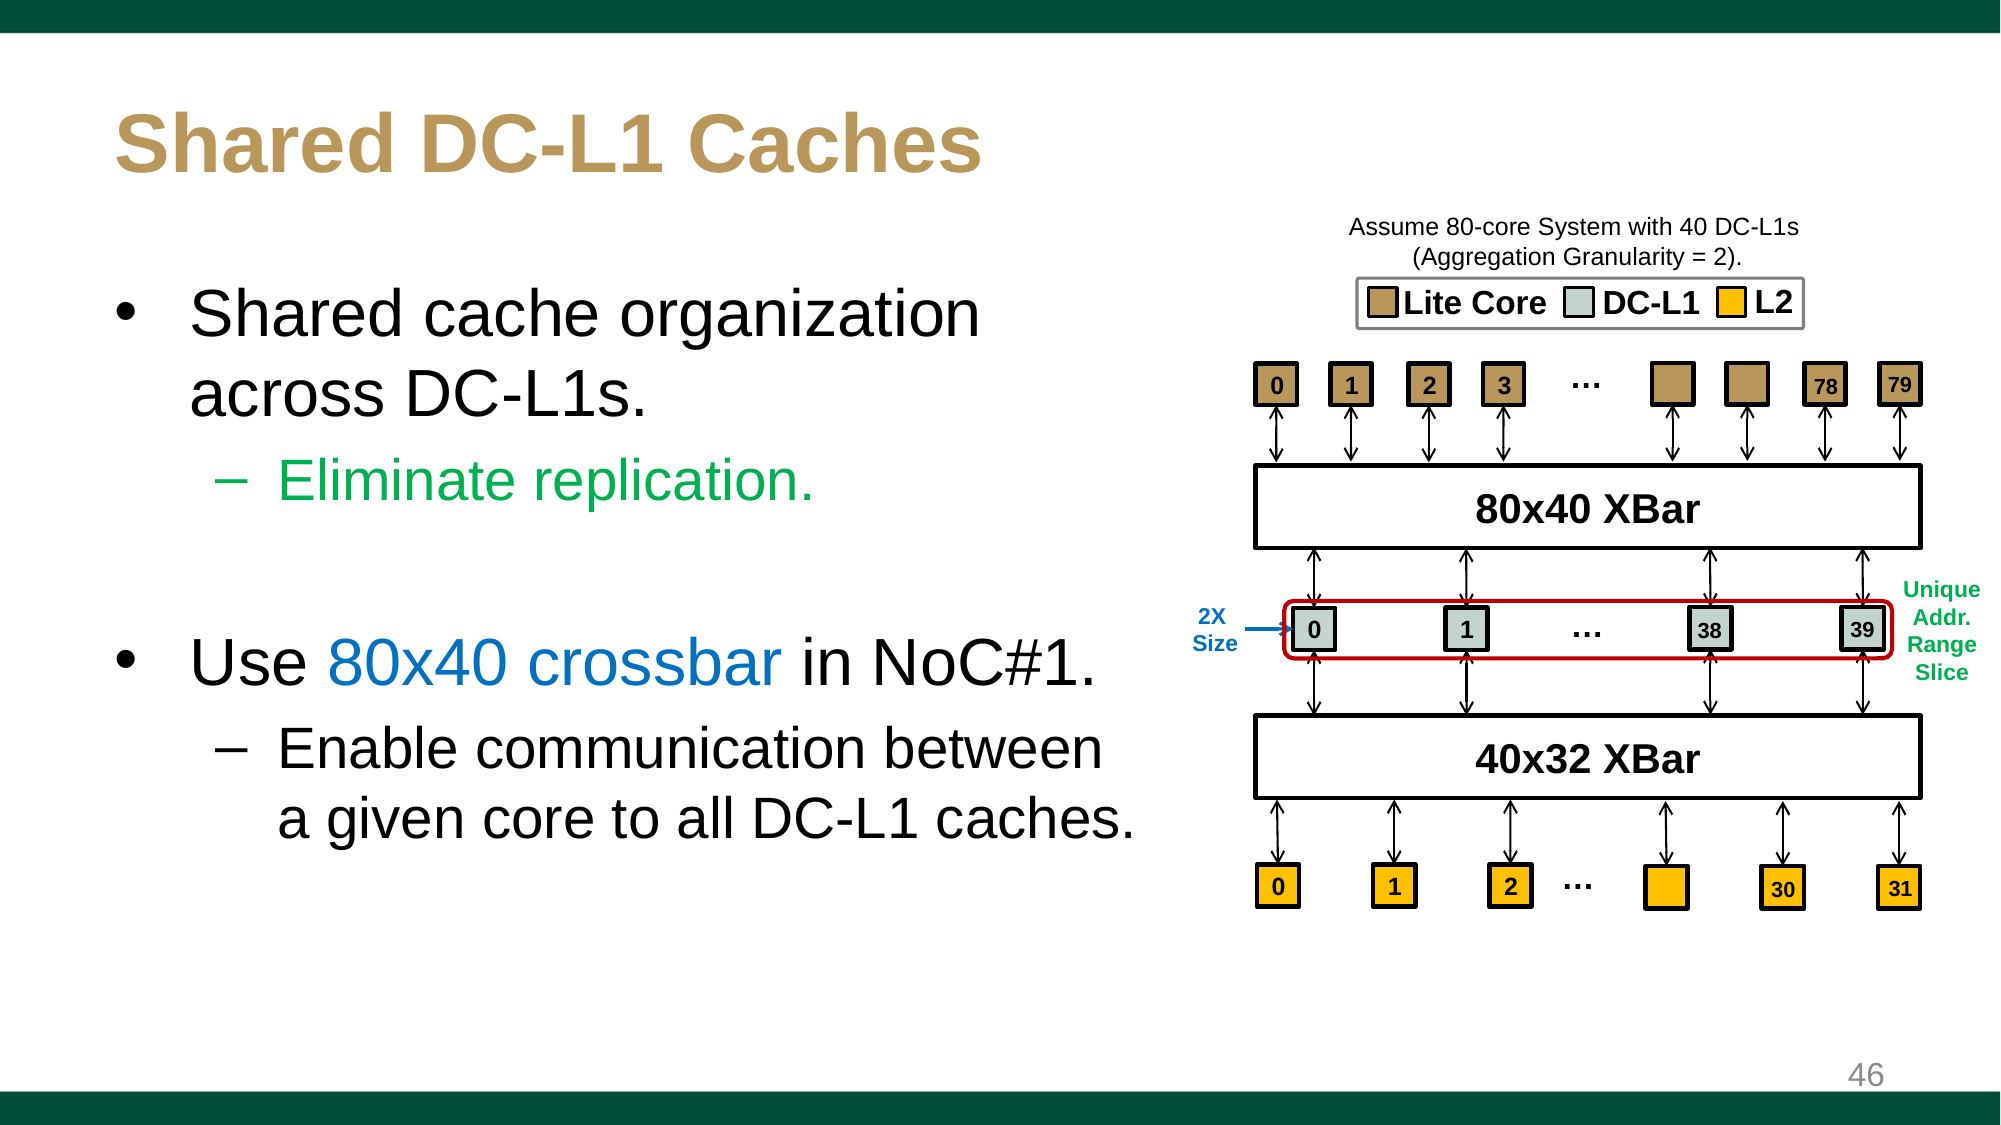

# Shared DC-L1 Caches
Assume 80-core System with 40 DC-L1s
(Aggregation Granularity = 2).
Shared cache organization across DC-L1s.
Eliminate replication.

Use 80x40 crossbar in NoC#1.
Enable communication between a given core to all DC-L1 caches.
L2

Lite Core

DC-L1

…

3
2
1
0
79
78
80x40 XBar
Unique Addr. Range Slice
…
2X
Size

1
0
39
38
40x32 XBar
…
0
1
2

31
30

46